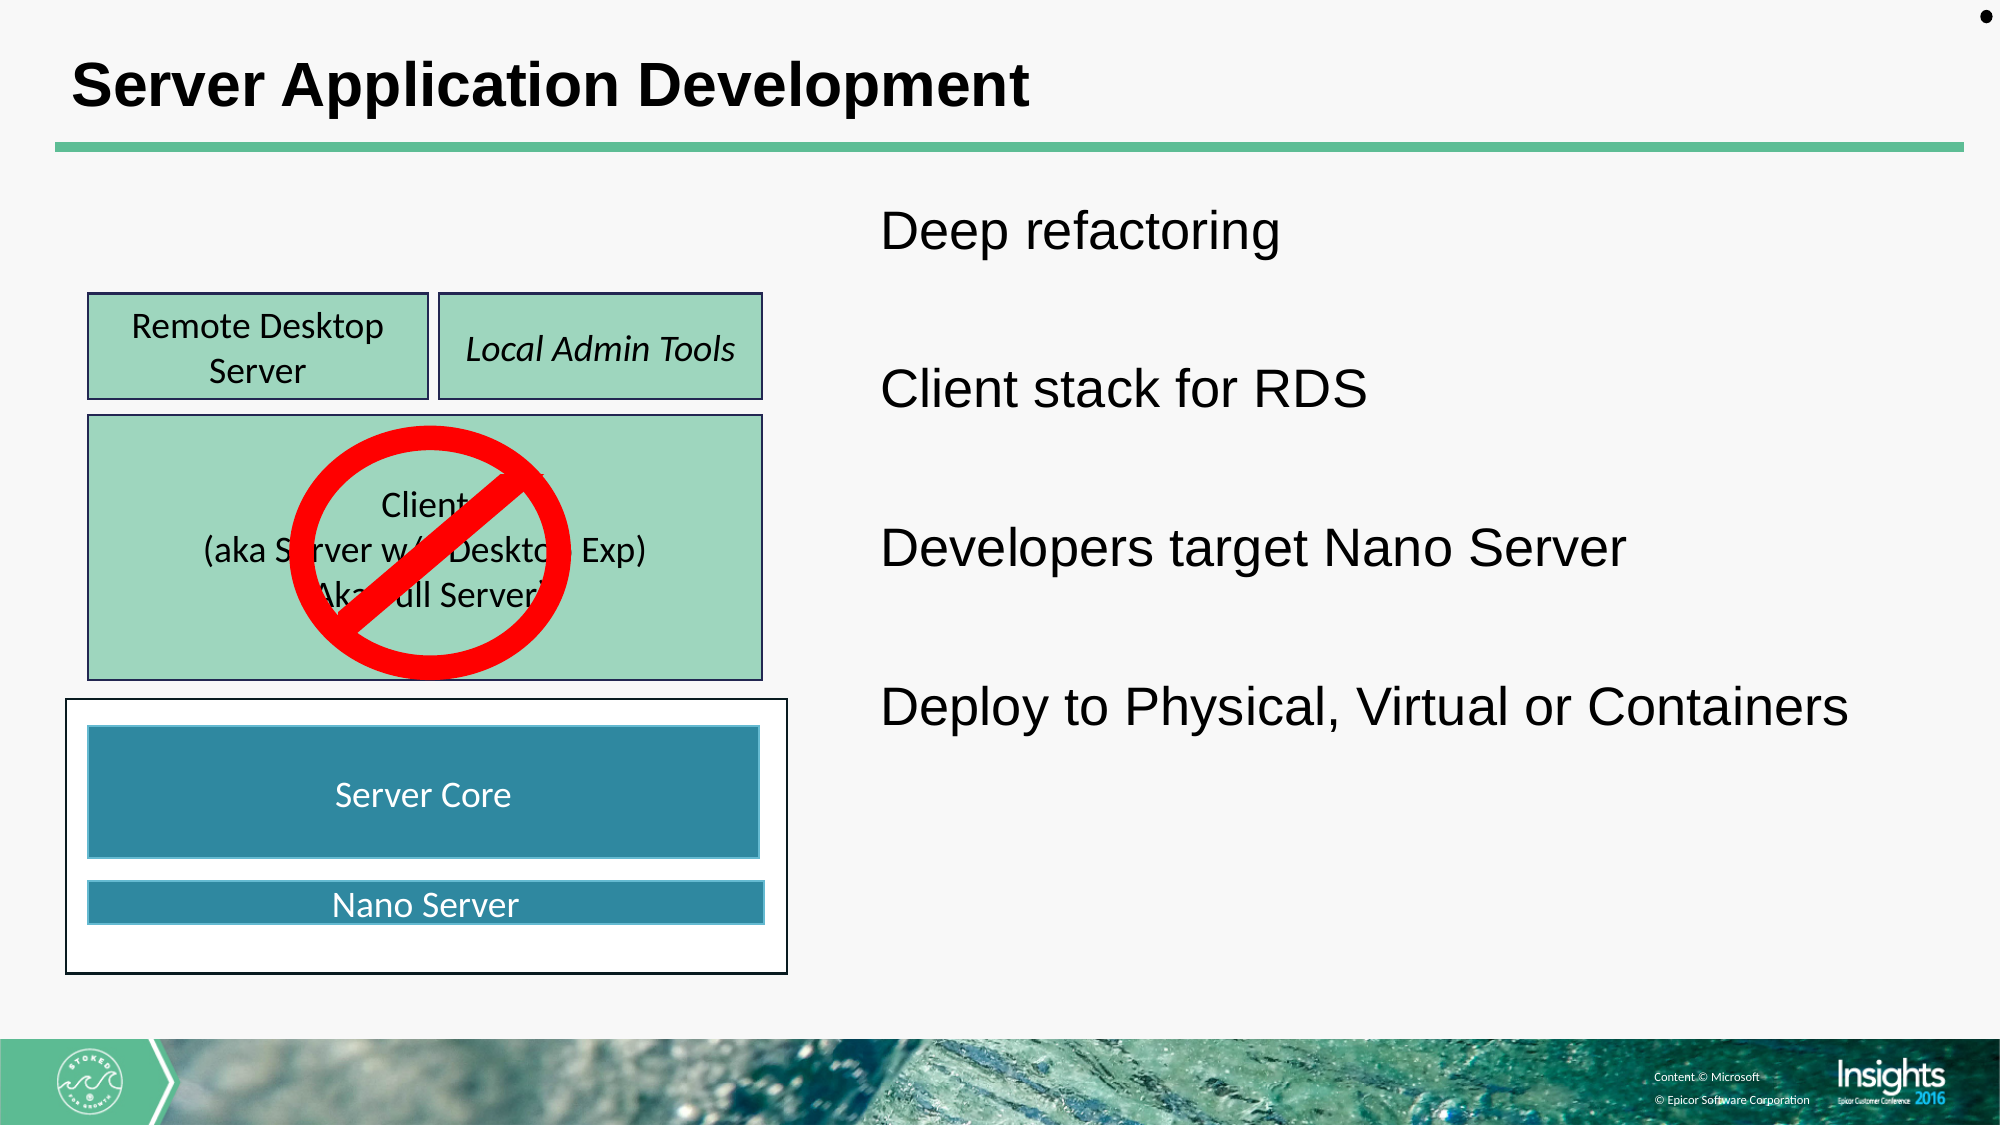

# Server Application Development
Deep refactoring

Client stack for RDS

Developers target Nano Server

Deploy to Physical, Virtual or Containers
Remote Desktop Server
Local Admin Tools
Client
(aka Server w/a Desktop Exp)
(Aka Full Server)

Physical, Virtual, Containers
Server Core
Nano Server
Content © Microsoft